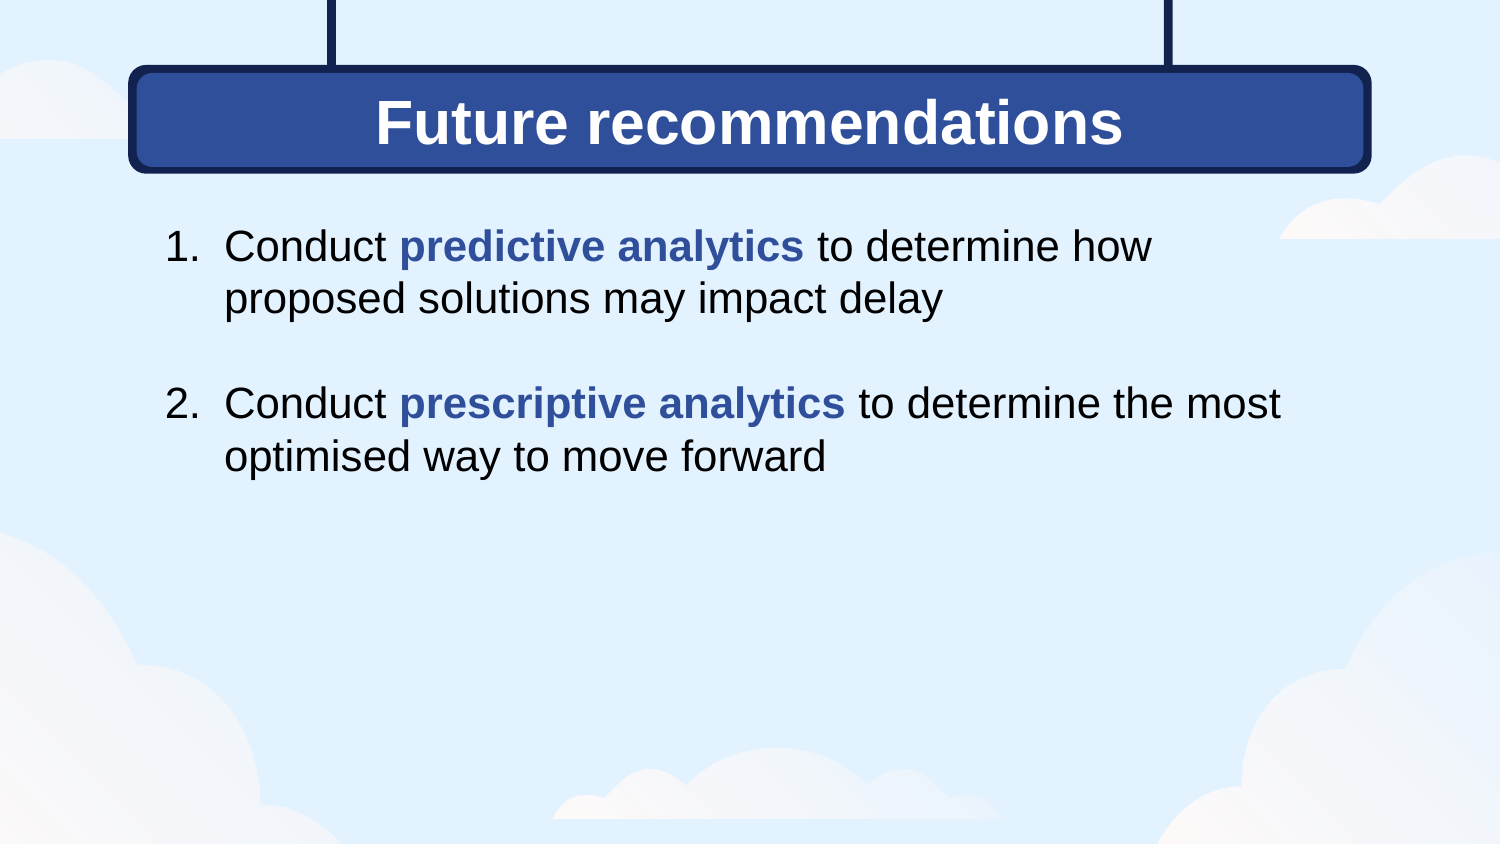

# Future recommendations
Conduct predictive analytics to determine how proposed solutions may impact delay

Conduct prescriptive analytics to determine the most optimised way to move forward